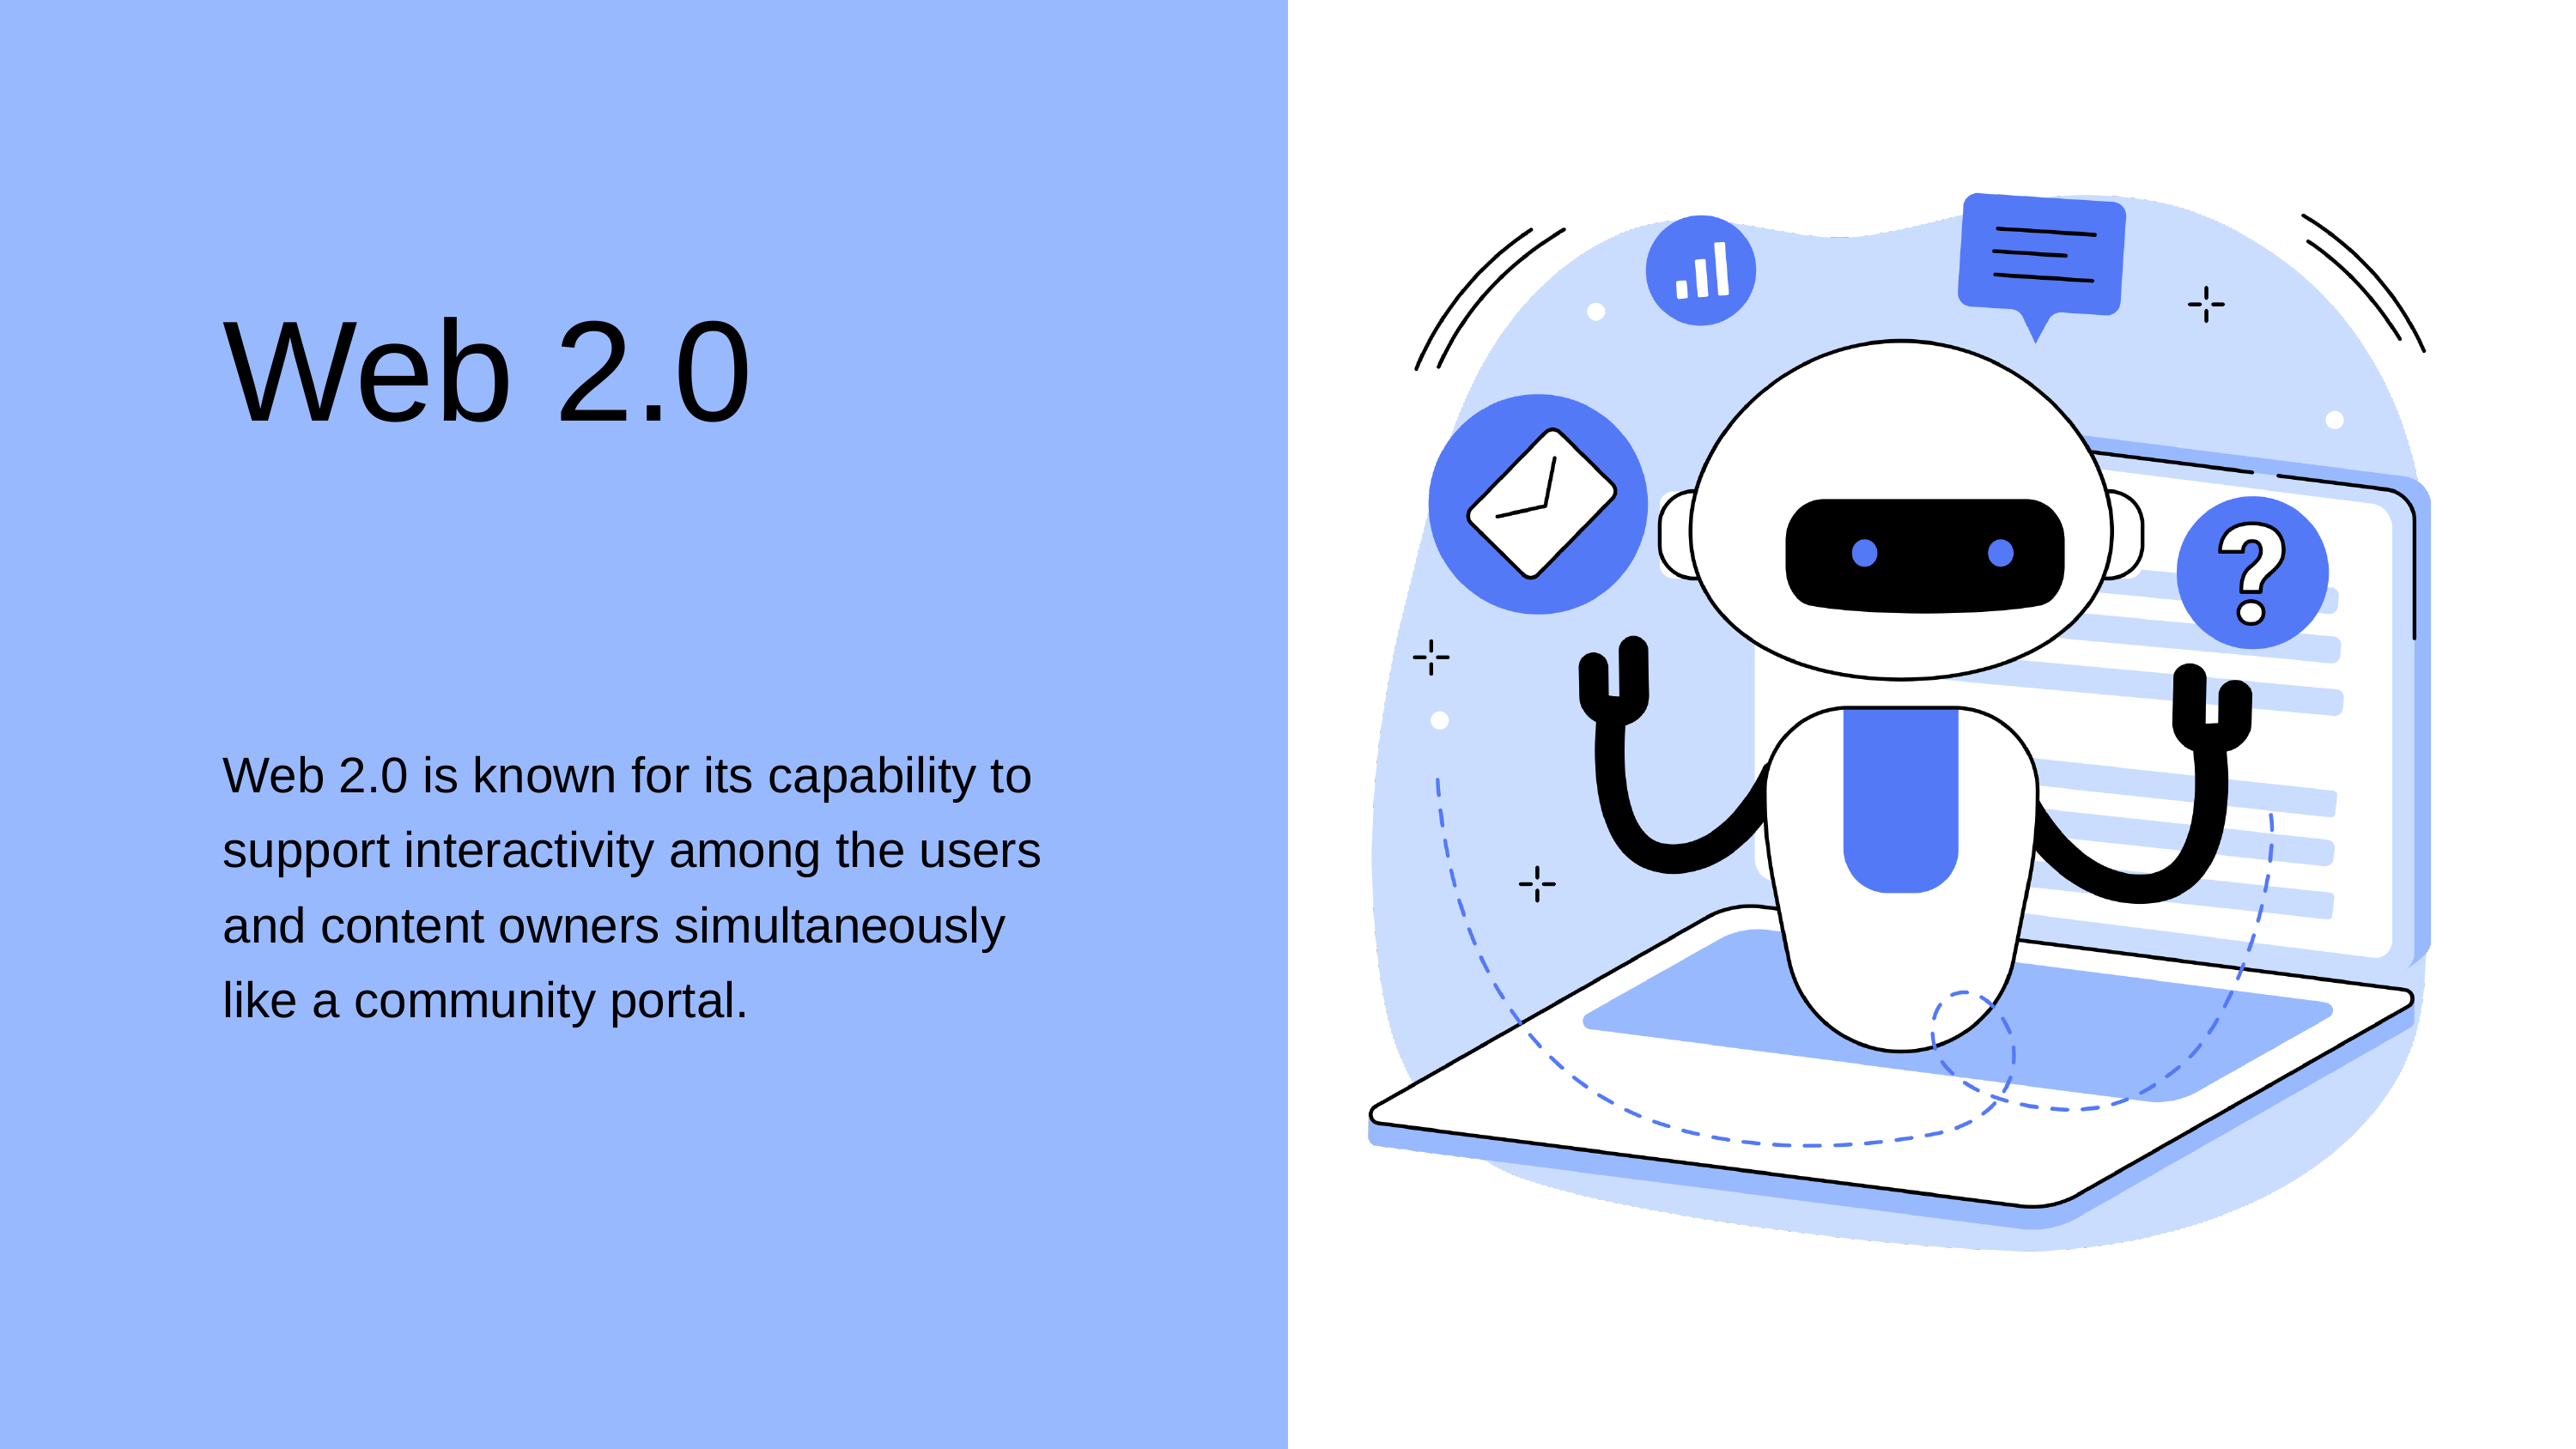

Web 2.0
Web 2.0 is known for its capability to support interactivity among the users and content owners simultaneously like a community portal.